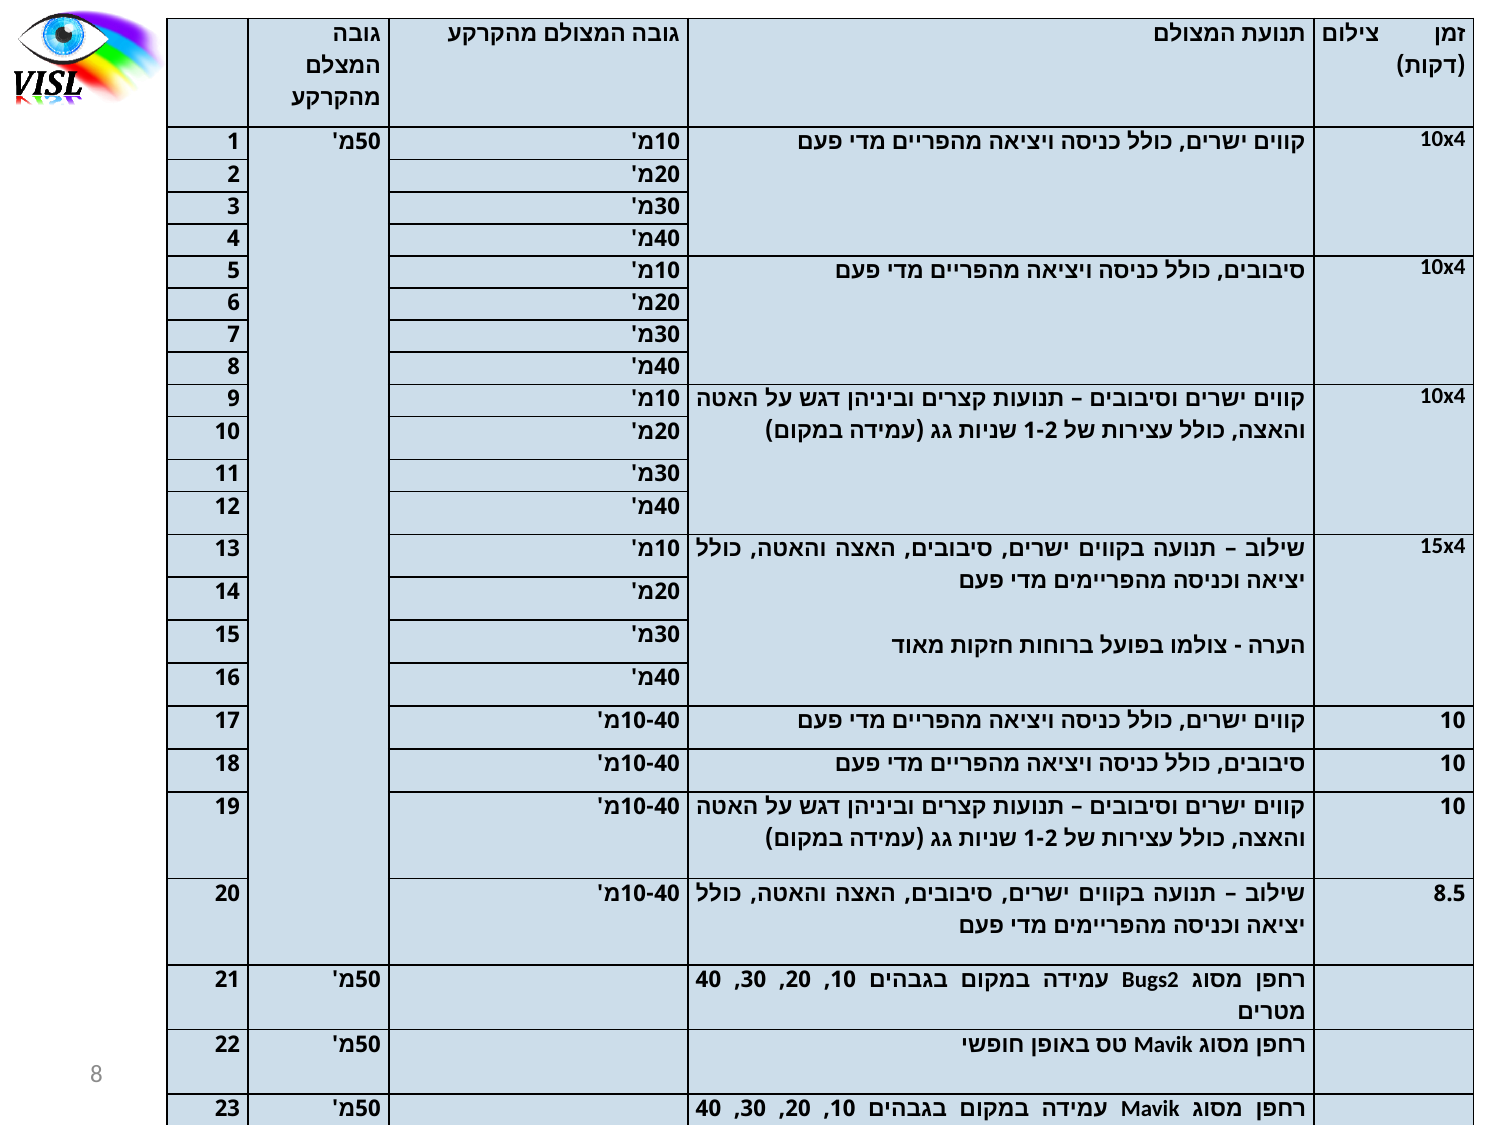

|  | גובה המצלם מהקרקע | גובה המצולם מהקרקע | תנועת המצולם | זמן צילום (דקות) |
| --- | --- | --- | --- | --- |
| 1 | 50מ' | 10מ' | קווים ישרים, כולל כניסה ויציאה מהפריים מדי פעם | 10x4 |
| 2 |  | 20מ' |  |  |
| 3 |  | 30מ' |  |  |
| 4 |  | 40מ' |  |  |
| 5 |  | 10מ' | סיבובים, כולל כניסה ויציאה מהפריים מדי פעם | 10x4 |
| 6 |  | 20מ' |  |  |
| 7 |  | 30מ' |  |  |
| 8 |  | 40מ' |  |  |
| 9 |  | 10מ' | קווים ישרים וסיבובים – תנועות קצרים וביניהן דגש על האטה והאצה, כולל עצירות של 1-2 שניות גג (עמידה במקום) | 10x4 |
| 10 |  | 20מ' |  |  |
| 11 |  | 30מ' |  |  |
| 12 |  | 40מ' |  |  |
| 13 |  | 10מ' | שילוב – תנועה בקווים ישרים, סיבובים, האצה והאטה, כולל יציאה וכניסה מהפריימים מדי פעם   הערה - צולמו בפועל ברוחות חזקות מאוד | 15x4 |
| 14 |  | 20מ' |  |  |
| 15 |  | 30מ' |  |  |
| 16 |  | 40מ' |  |  |
| 17 |  | 10-40מ' | קווים ישרים, כולל כניסה ויציאה מהפריים מדי פעם | 10 |
| 18 |  | 10-40מ' | סיבובים, כולל כניסה ויציאה מהפריים מדי פעם | 10 |
| 19 |  | 10-40מ' | קווים ישרים וסיבובים – תנועות קצרים וביניהן דגש על האטה והאצה, כולל עצירות של 1-2 שניות גג (עמידה במקום) | 10 |
| 20 |  | 10-40מ' | שילוב – תנועה בקווים ישרים, סיבובים, האצה והאטה, כולל יציאה וכניסה מהפריימים מדי פעם | 8.5 |
| 21 | 50מ' |  | רחפן מסוג Bugs2 עמידה במקום בגבהים 10, 20, 30, 40 מטרים |  |
| 22 | 50מ' |  | רחפן מסוג Mavik טס באופן חופשי |  |
| 23 | 50מ' |  | רחפן מסוג Mavik עמידה במקום בגבהים 10, 20, 30, 40 מטרים |  |
8